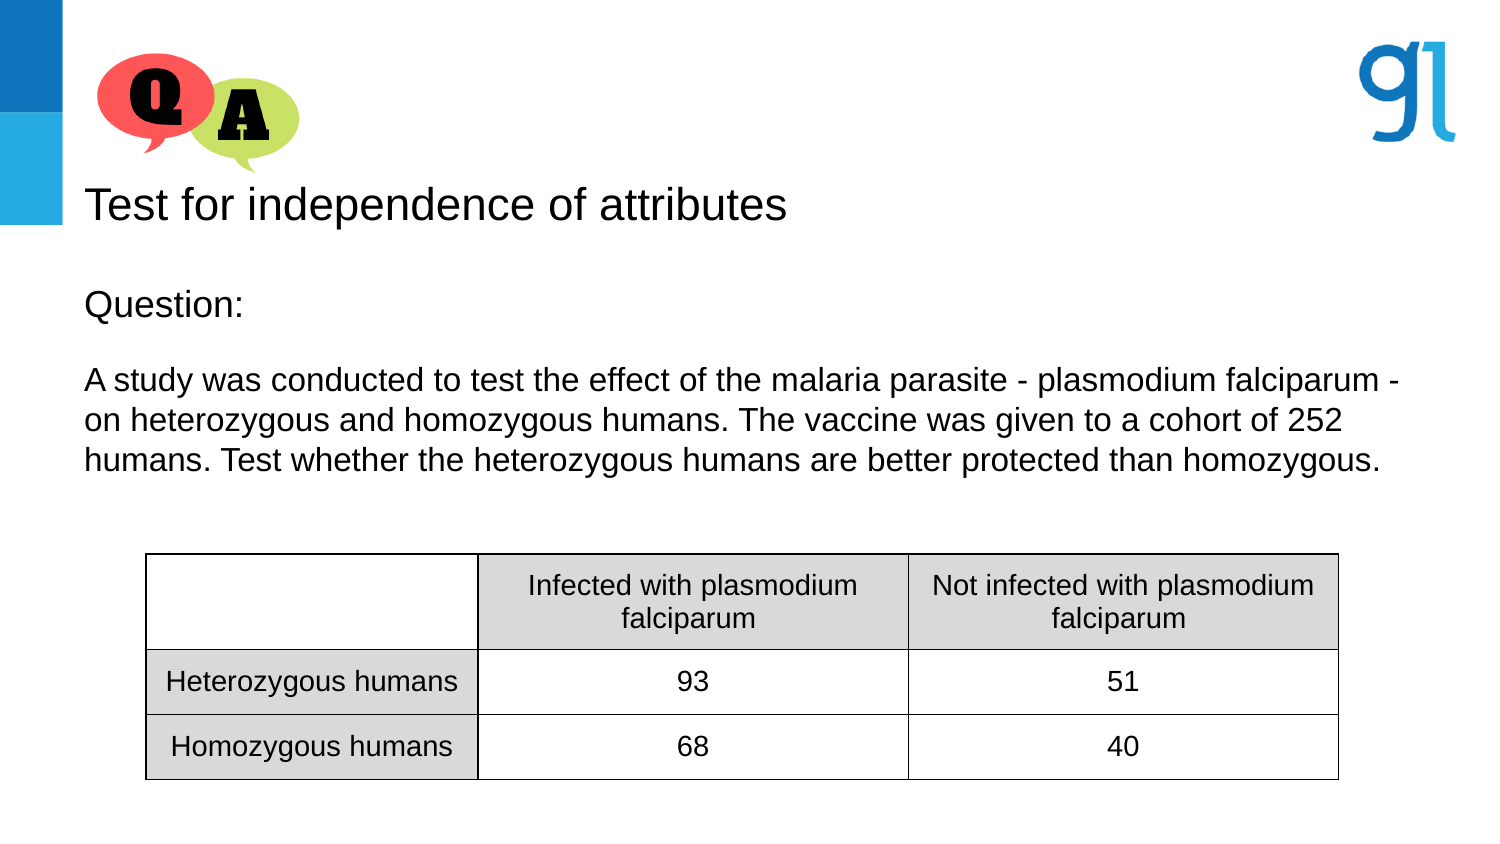

Test for independence of attributes
Question:
A study was conducted to test the effect of the malaria parasite - plasmodium falciparum - on heterozygous and homozygous humans. The vaccine was given to a cohort of 252 humans. Test whether the heterozygous humans are better protected than homozygous.
|  | Infected with plasmodium falciparum | Not infected with plasmodium falciparum |
| --- | --- | --- |
| Heterozygous humans | 93 | 51 |
| Homozygous humans | 68 | 40 |